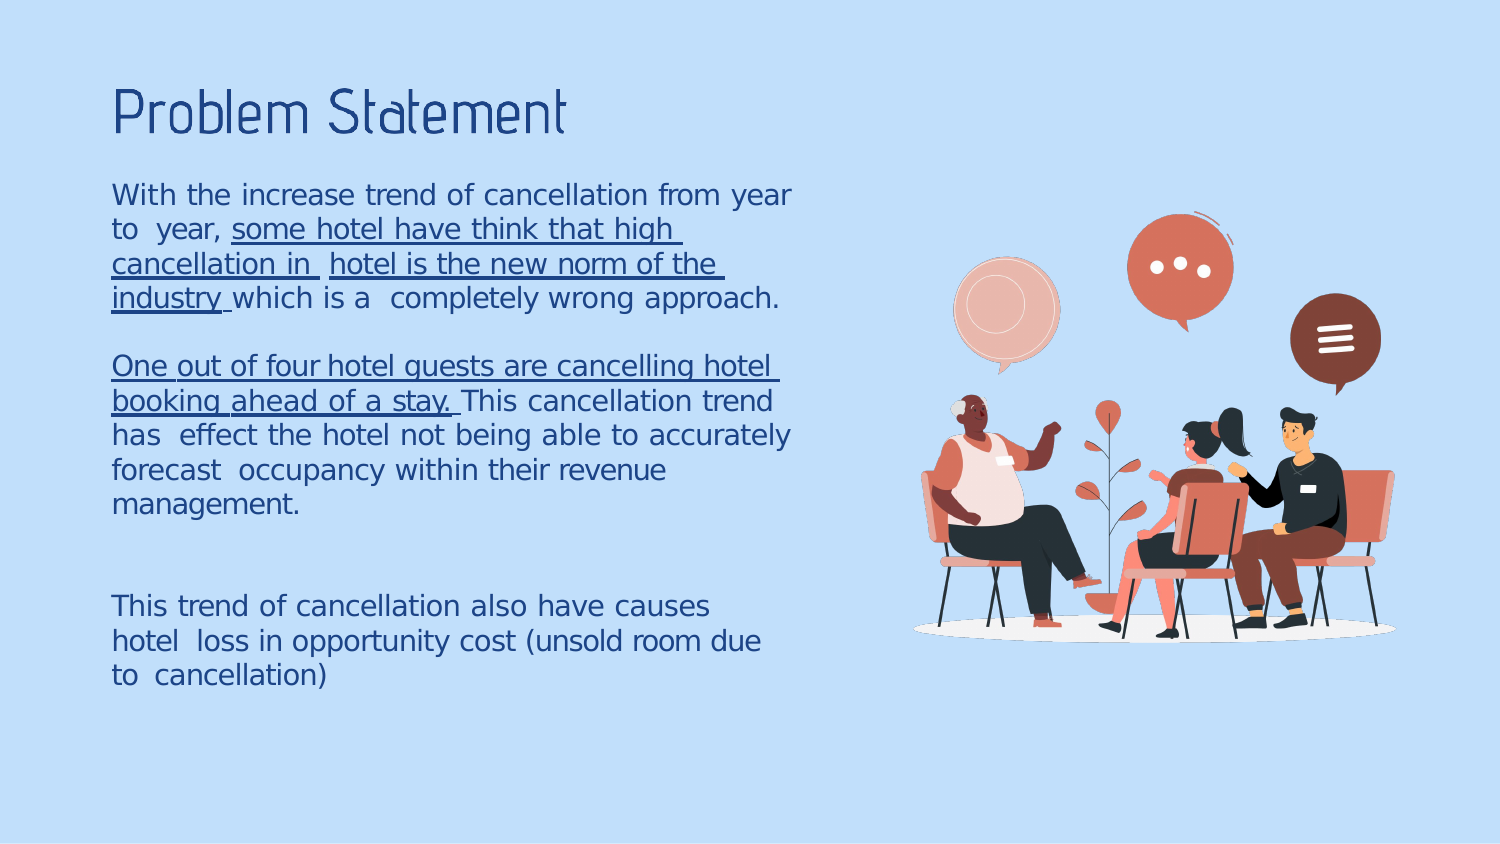

With the increase trend of cancellation from year to  year, some hotel have think that high cancellation in  hotel is the new norm of the industry which is a  completely wrong approach.

One out of four hotel guests are cancelling hotel  booking ahead of a stay. This cancellation trend has  effect the hotel not being able to accurately forecast  occupancy within their revenue management.

This trend of cancellation also have causes hotel  loss in opportunity cost (unsold room due to  cancellation)